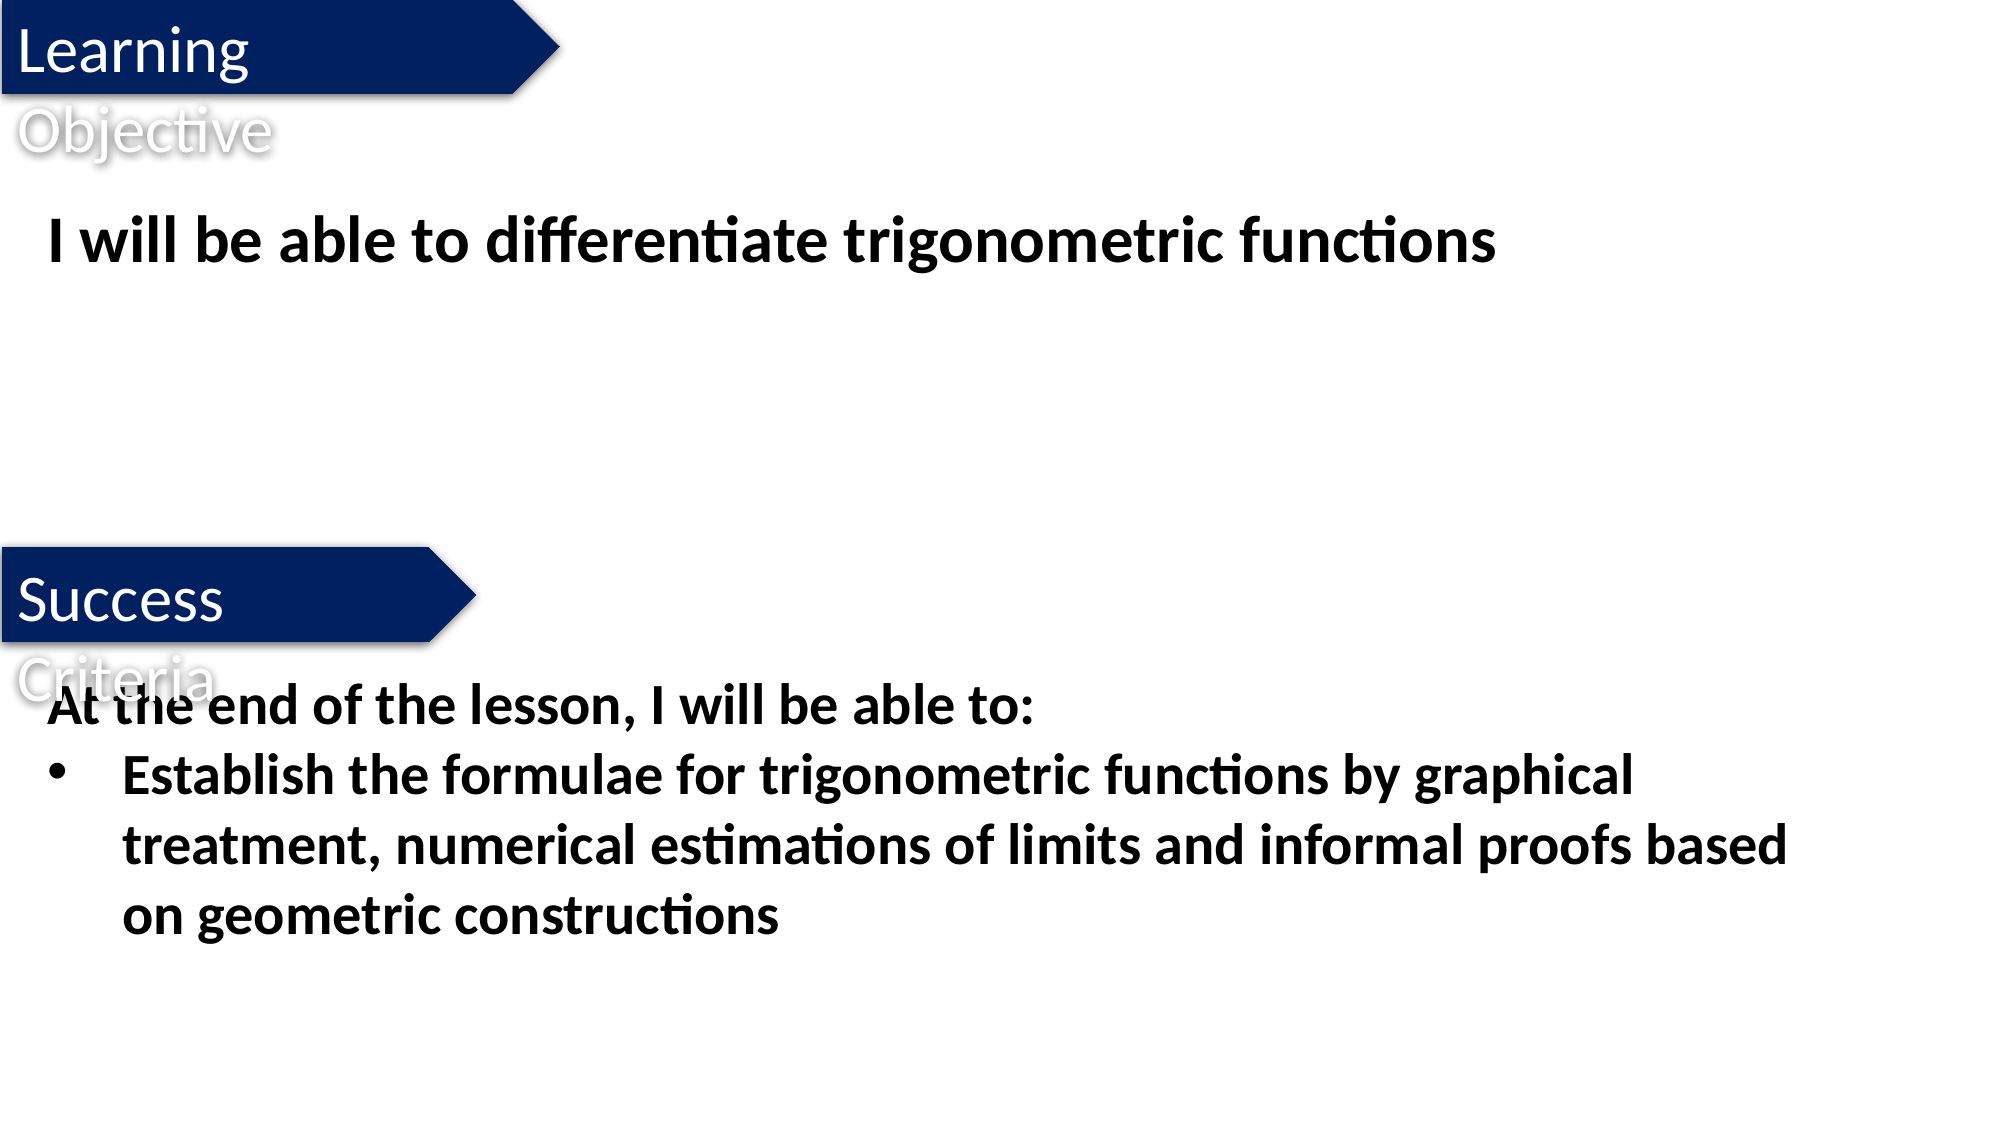

Learning Objective
I will be able to differentiate trigonometric functions
Success Criteria
At the end of the lesson, I will be able to:
Establish the formulae for trigonometric functions by graphical treatment, numerical estimations of limits and informal proofs based on geometric constructions